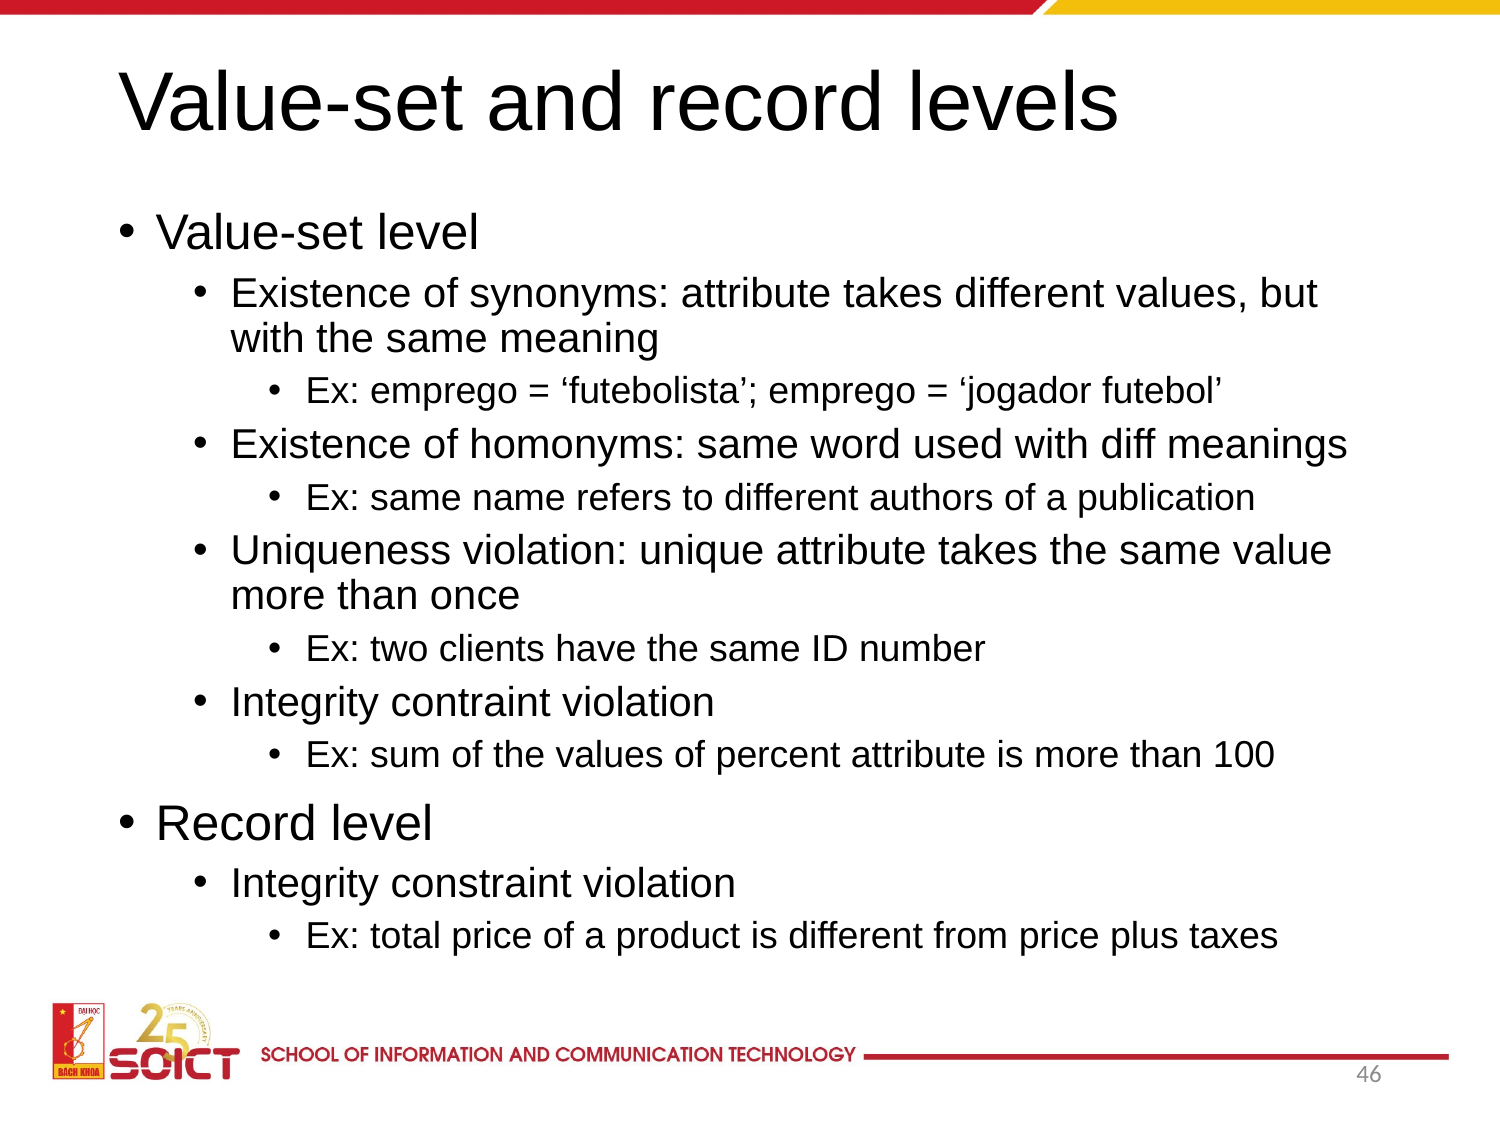

# Value-set and record levels
Value-set level
Existence of synonyms: attribute takes different values, but with the same meaning
Ex: emprego = ‘futebolista’; emprego = ‘jogador futebol’
Existence of homonyms: same word used with diff meanings
Ex: same name refers to different authors of a publication
Uniqueness violation: unique attribute takes the same value more than once
Ex: two clients have the same ID number
Integrity contraint violation
Ex: sum of the values of percent attribute is more than 100
Record level
Integrity constraint violation
Ex: total price of a product is different from price plus taxes

46